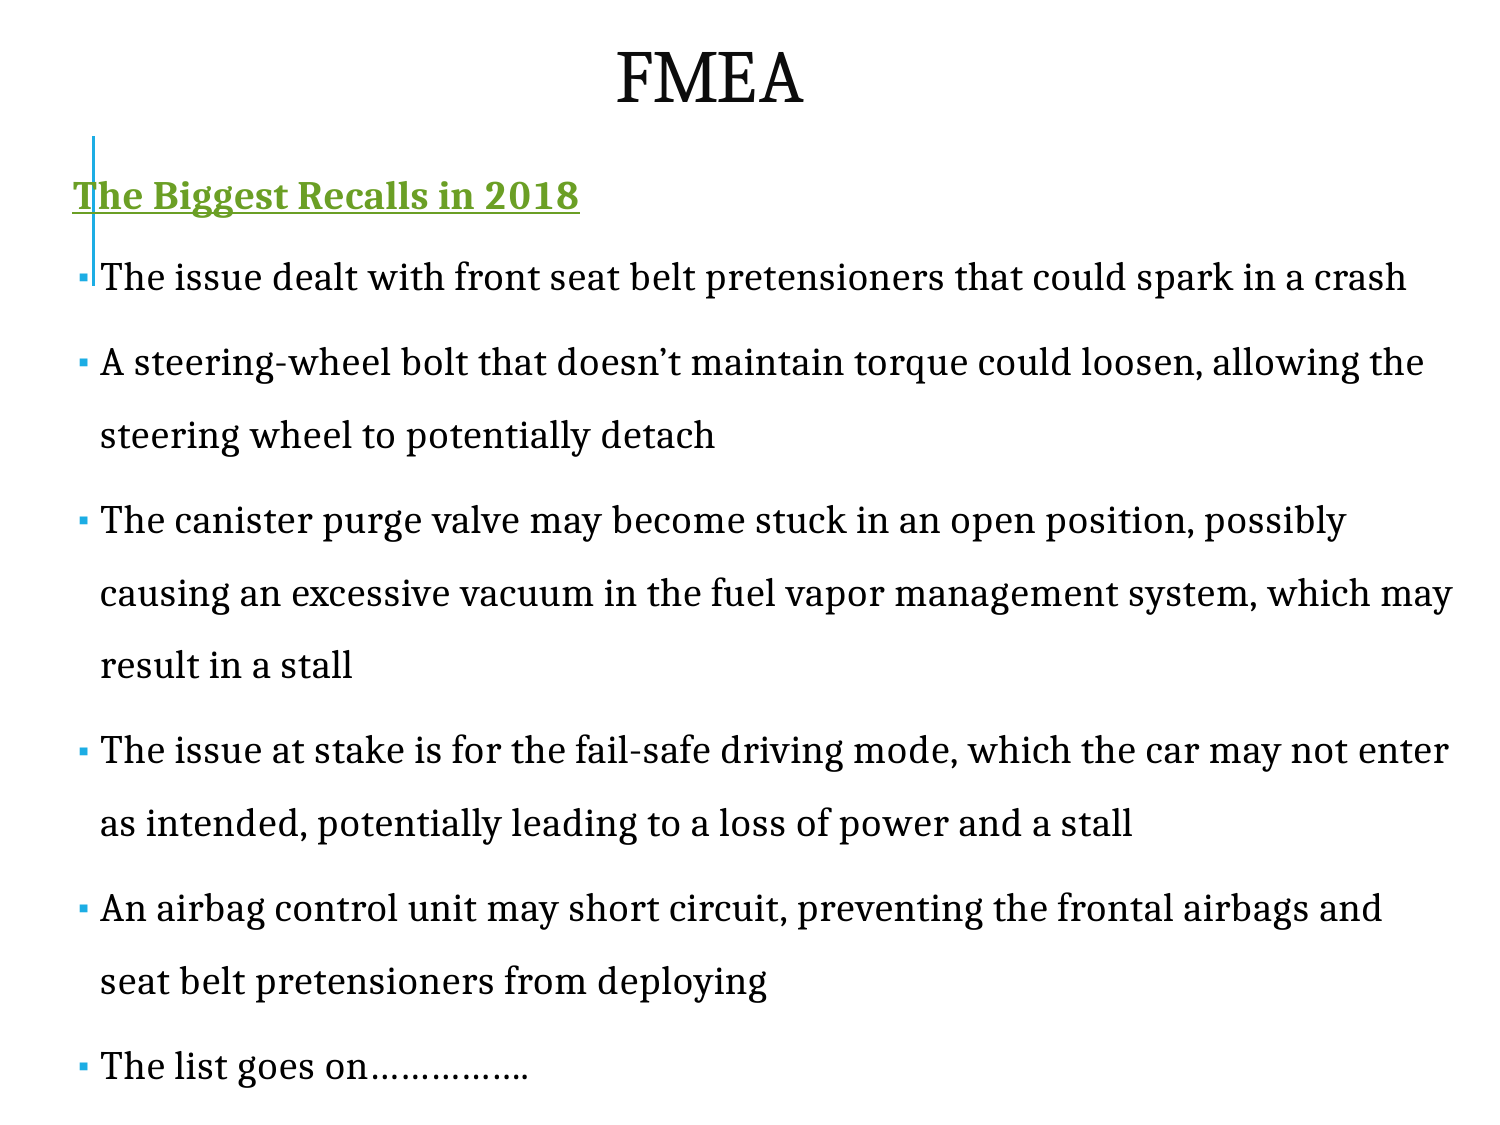

# FMEA
The Biggest Recalls in 2018
The issue dealt with front seat belt pretensioners that could spark in a crash
A steering-wheel bolt that doesn’t maintain torque could loosen, allowing the steering wheel to potentially detach
The canister purge valve may become stuck in an open position, possibly causing an excessive vacuum in the fuel vapor management system, which may result in a stall
The issue at stake is for the fail-safe driving mode, which the car may not enter as intended, potentially leading to a loss of power and a stall
An airbag control unit may short circuit, preventing the frontal airbags and seat belt pretensioners from deploying
The list goes on…………….